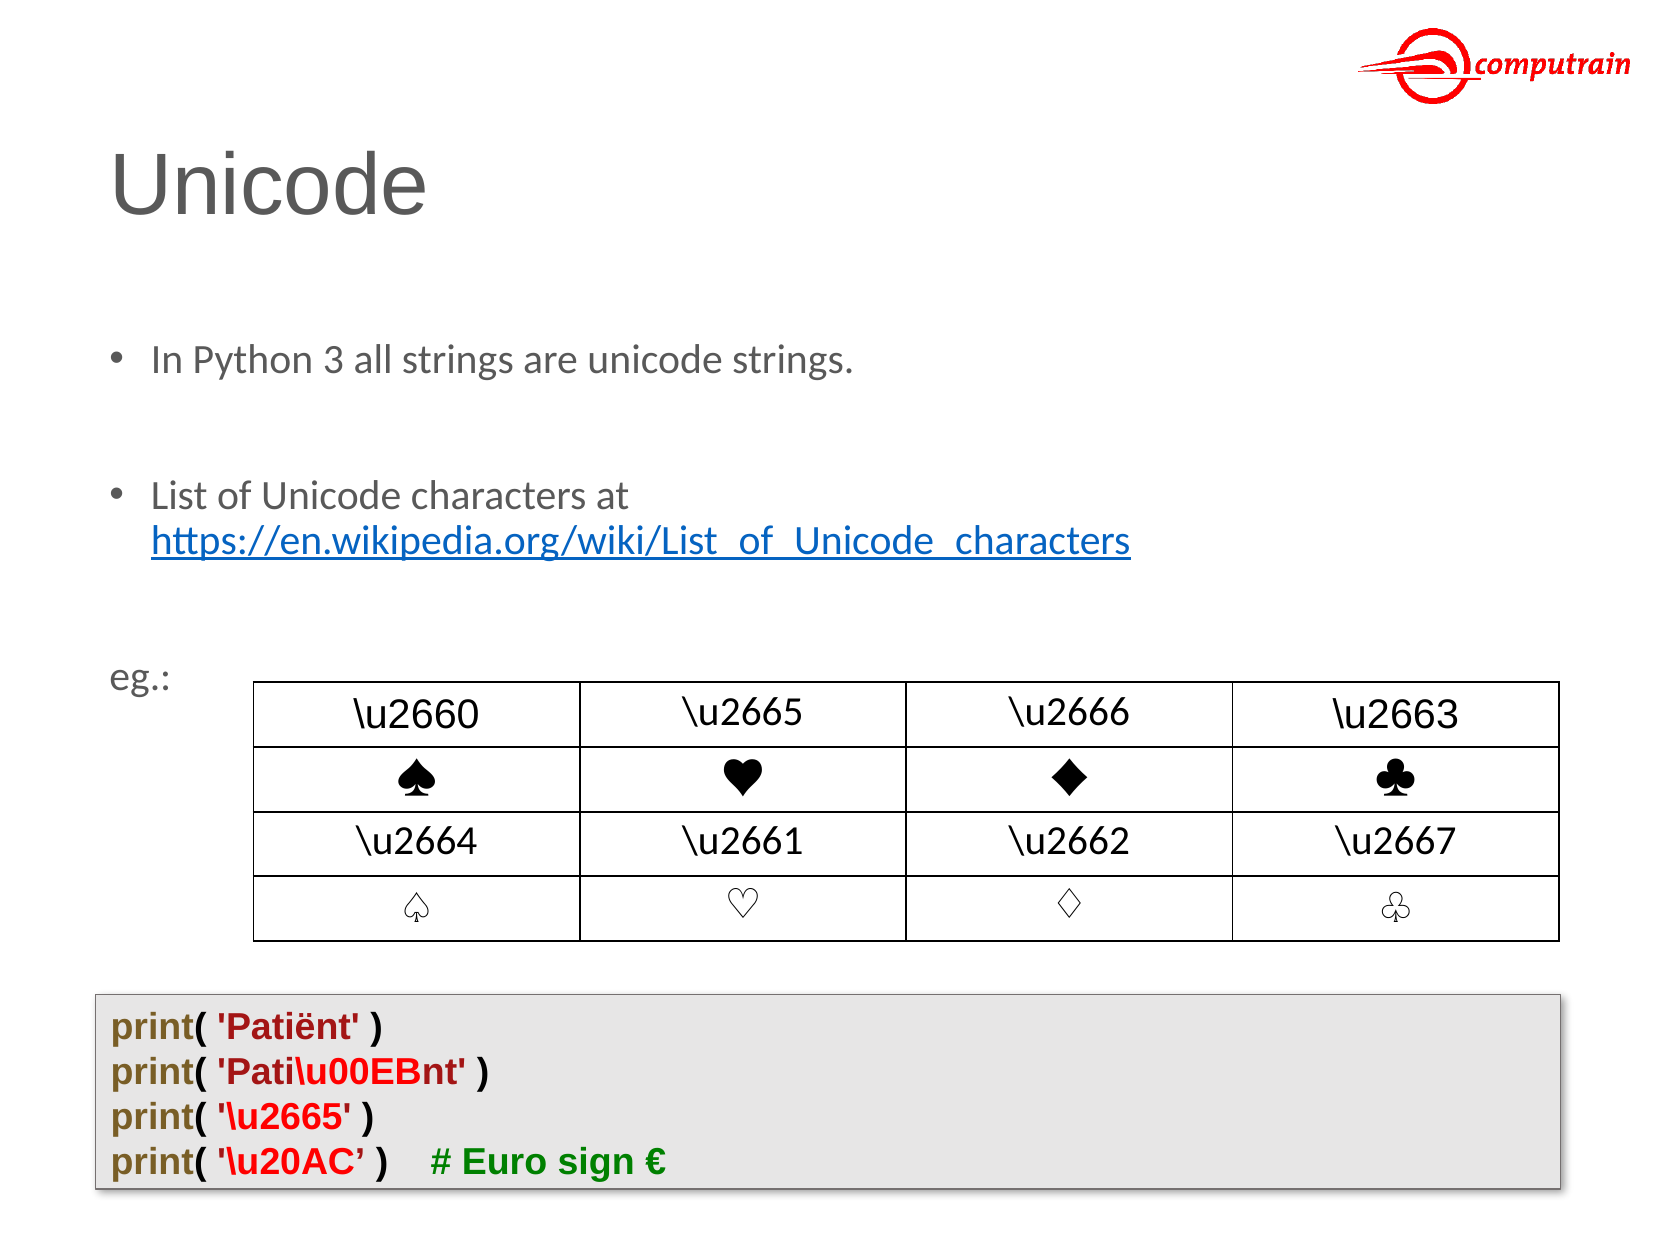

# Unicode
In Python 3 all strings are unicode strings.

List of Unicode characters at https://en.wikipedia.org/wiki/List_of_Unicode_characters

eg.:
| \u2660 | \u2665 | \u2666 | \u2663 |
| --- | --- | --- | --- |
| ♠ | ♥ | ♦ | ♣ |
| \u2664 | \u2661 | \u2662 | \u2667 |
| ♤ | ♡ | ♢ | ♧ |
print( 'Patiënt' )
print( 'Pati\u00EBnt' )
print( '\u2665' )
print( '\u20AC’ )    # Euro sign €